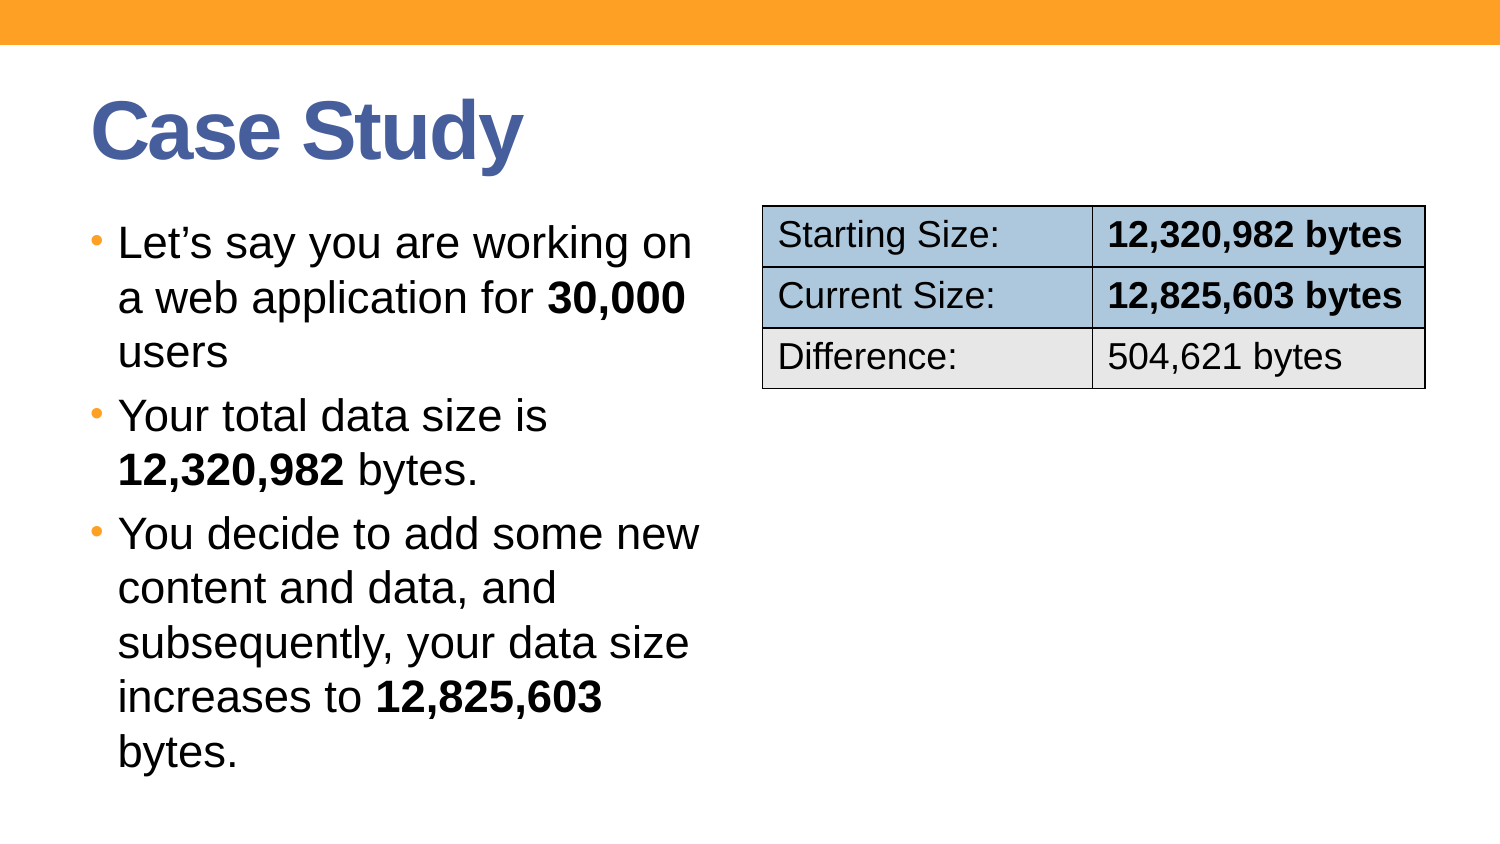

# Case Study
Let’s say you are working on a web application for 30,000 users
Your total data size is 12,320,982 bytes.
You decide to add some new content and data, and subsequently, your data size increases to 12,825,603 bytes.

| Starting Size: | 12,320,982 bytes |
| --- | --- |
| Current Size: | 12,825,603 bytes |
| Difference: | 504,621 bytes |